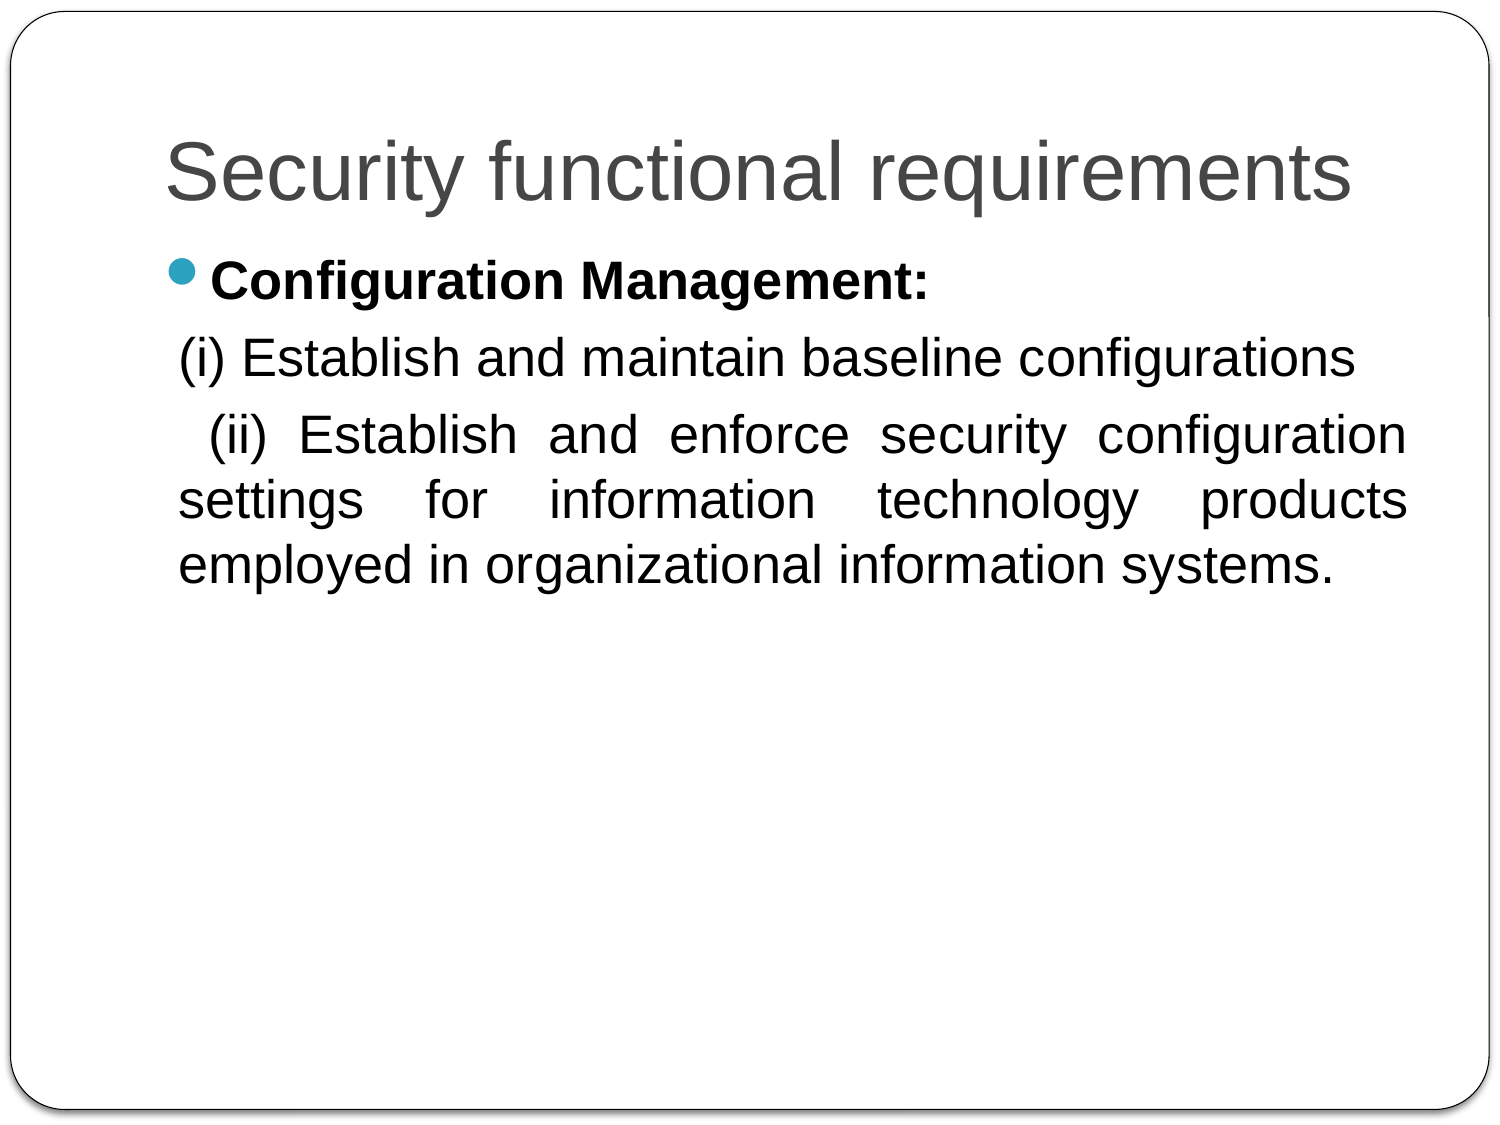

# Security functional requirements
Configuration Management:
(i) Establish and maintain baseline configurations
 (ii) Establish and enforce security configuration settings for information technology products employed in organizational information systems.